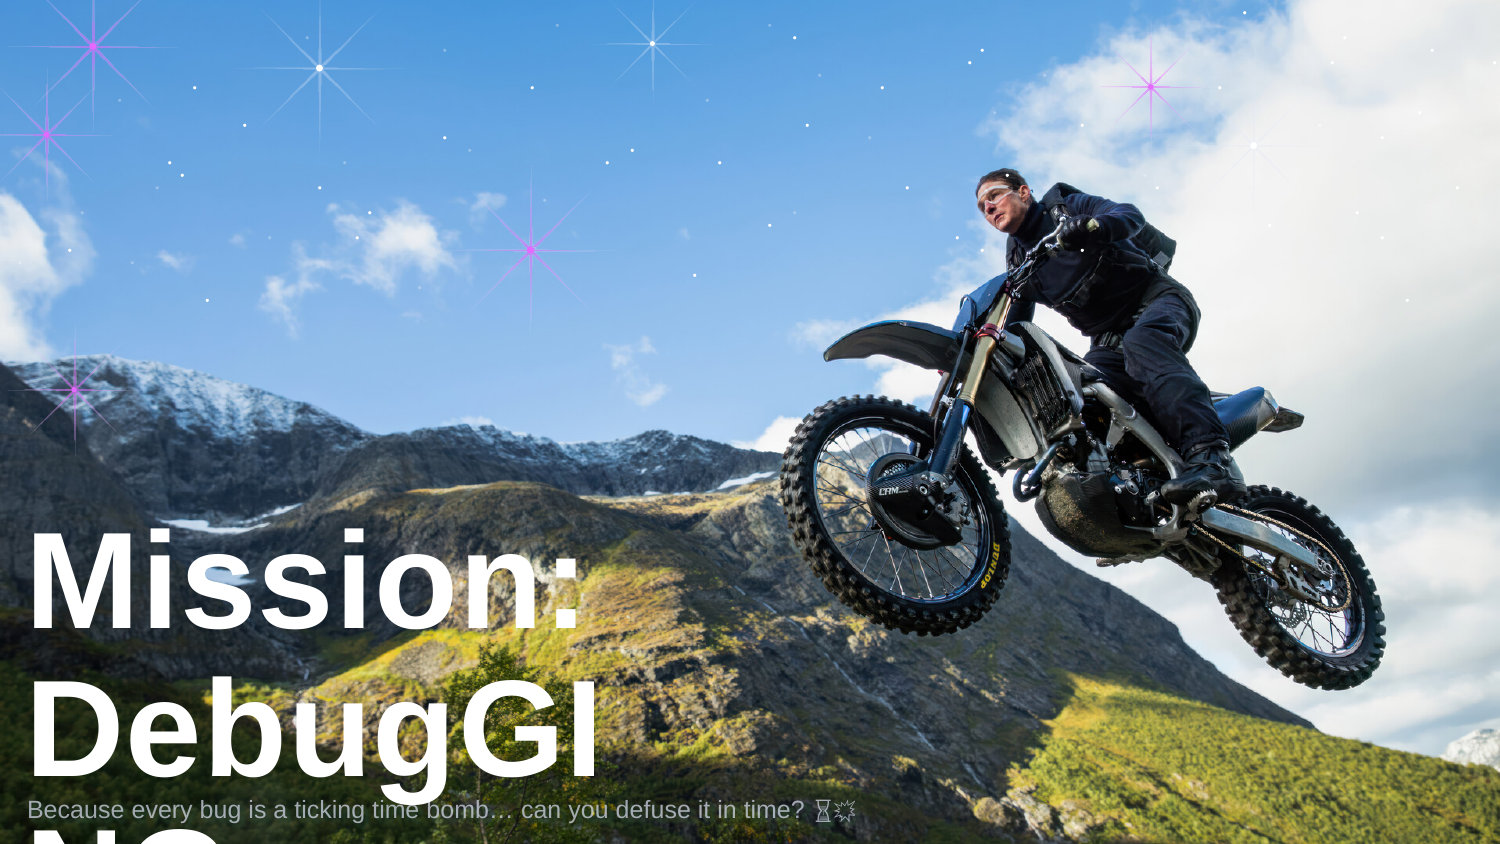

Mission:
DebugGING
Because every bug is a ticking time bomb… can you defuse it in time? ⏳💥